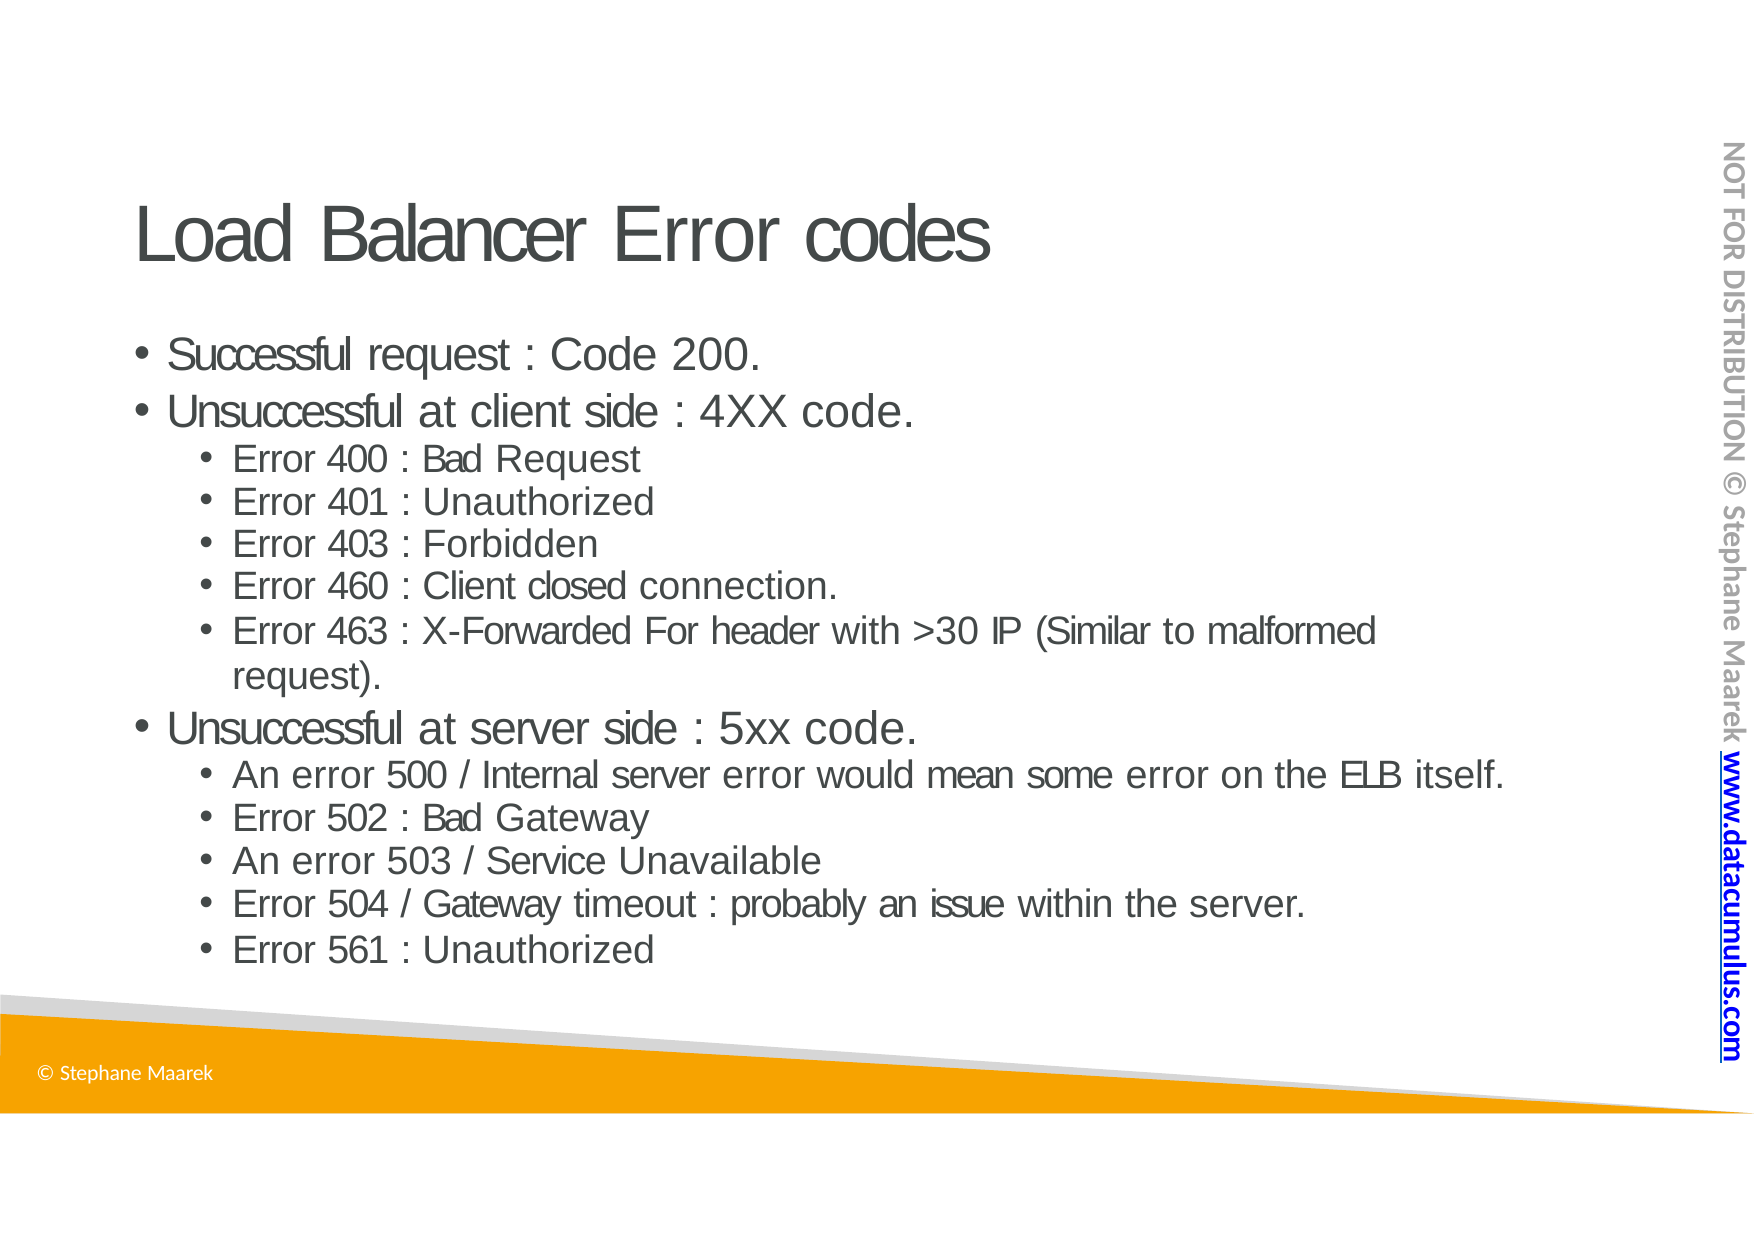

NOT FOR DISTRIBUTION © Stephane Maarek www.datacumulus.com
# Load Balancer Error codes
Successful request : Code 200.
Unsuccessful at client side : 4XX code.
Error 400 : Bad Request
Error 401 : Unauthorized
Error 403 : Forbidden
Error 460 : Client closed connection.
Error 463 : X-Forwarded For header with >30 IP (Similar to malformed request).
Unsuccessful at server side : 5xx code.
An error 500 / Internal server error would mean some error on the ELB itself.
Error 502 : Bad Gateway
An error 503 / Service Unavailable
Error 504 / Gateway timeout : probably an issue within the server.
Error 561 : Unauthorized
© Stephane Maarek